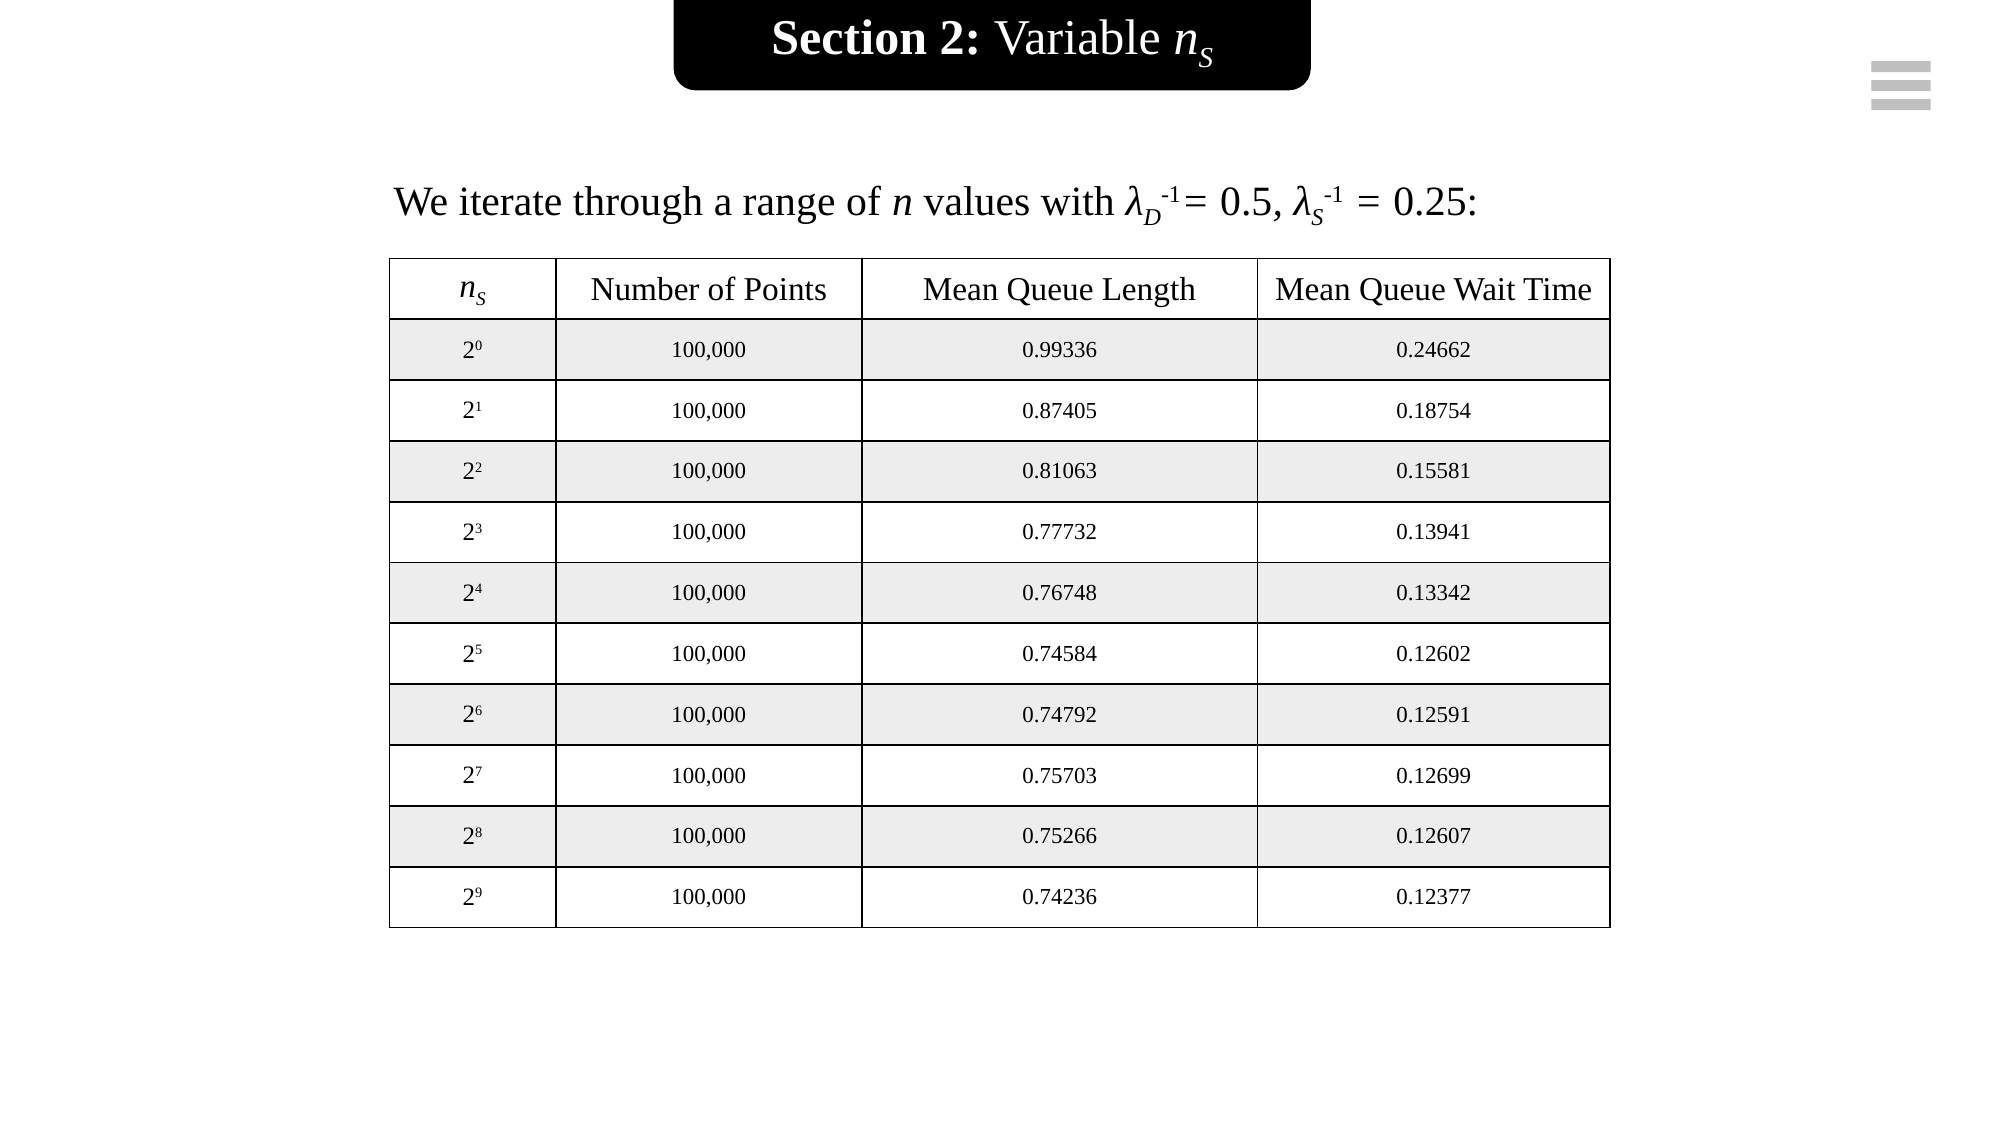

Section 2: Variable nS

We iterate through a range of n values with λD-1= 0.5, λS-1 = 0.25:
| nS | Number of Points | Mean Queue Length | Mean Queue Wait Time |
| --- | --- | --- | --- |
| 20 | 100,000 | 0.99336 | 0.24662 |
| 21 | 100,000 | 0.87405 | 0.18754 |
| 22 | 100,000 | 0.81063 | 0.15581 |
| 23 | 100,000 | 0.77732 | 0.13941 |
| 24 | 100,000 | 0.76748 | 0.13342 |
| 25 | 100,000 | 0.74584 | 0.12602 |
| 26 | 100,000 | 0.74792 | 0.12591 |
| 27 | 100,000 | 0.75703 | 0.12699 |
| 28 | 100,000 | 0.75266 | 0.12607 |
| 29 | 100,000 | 0.74236 | 0.12377 |